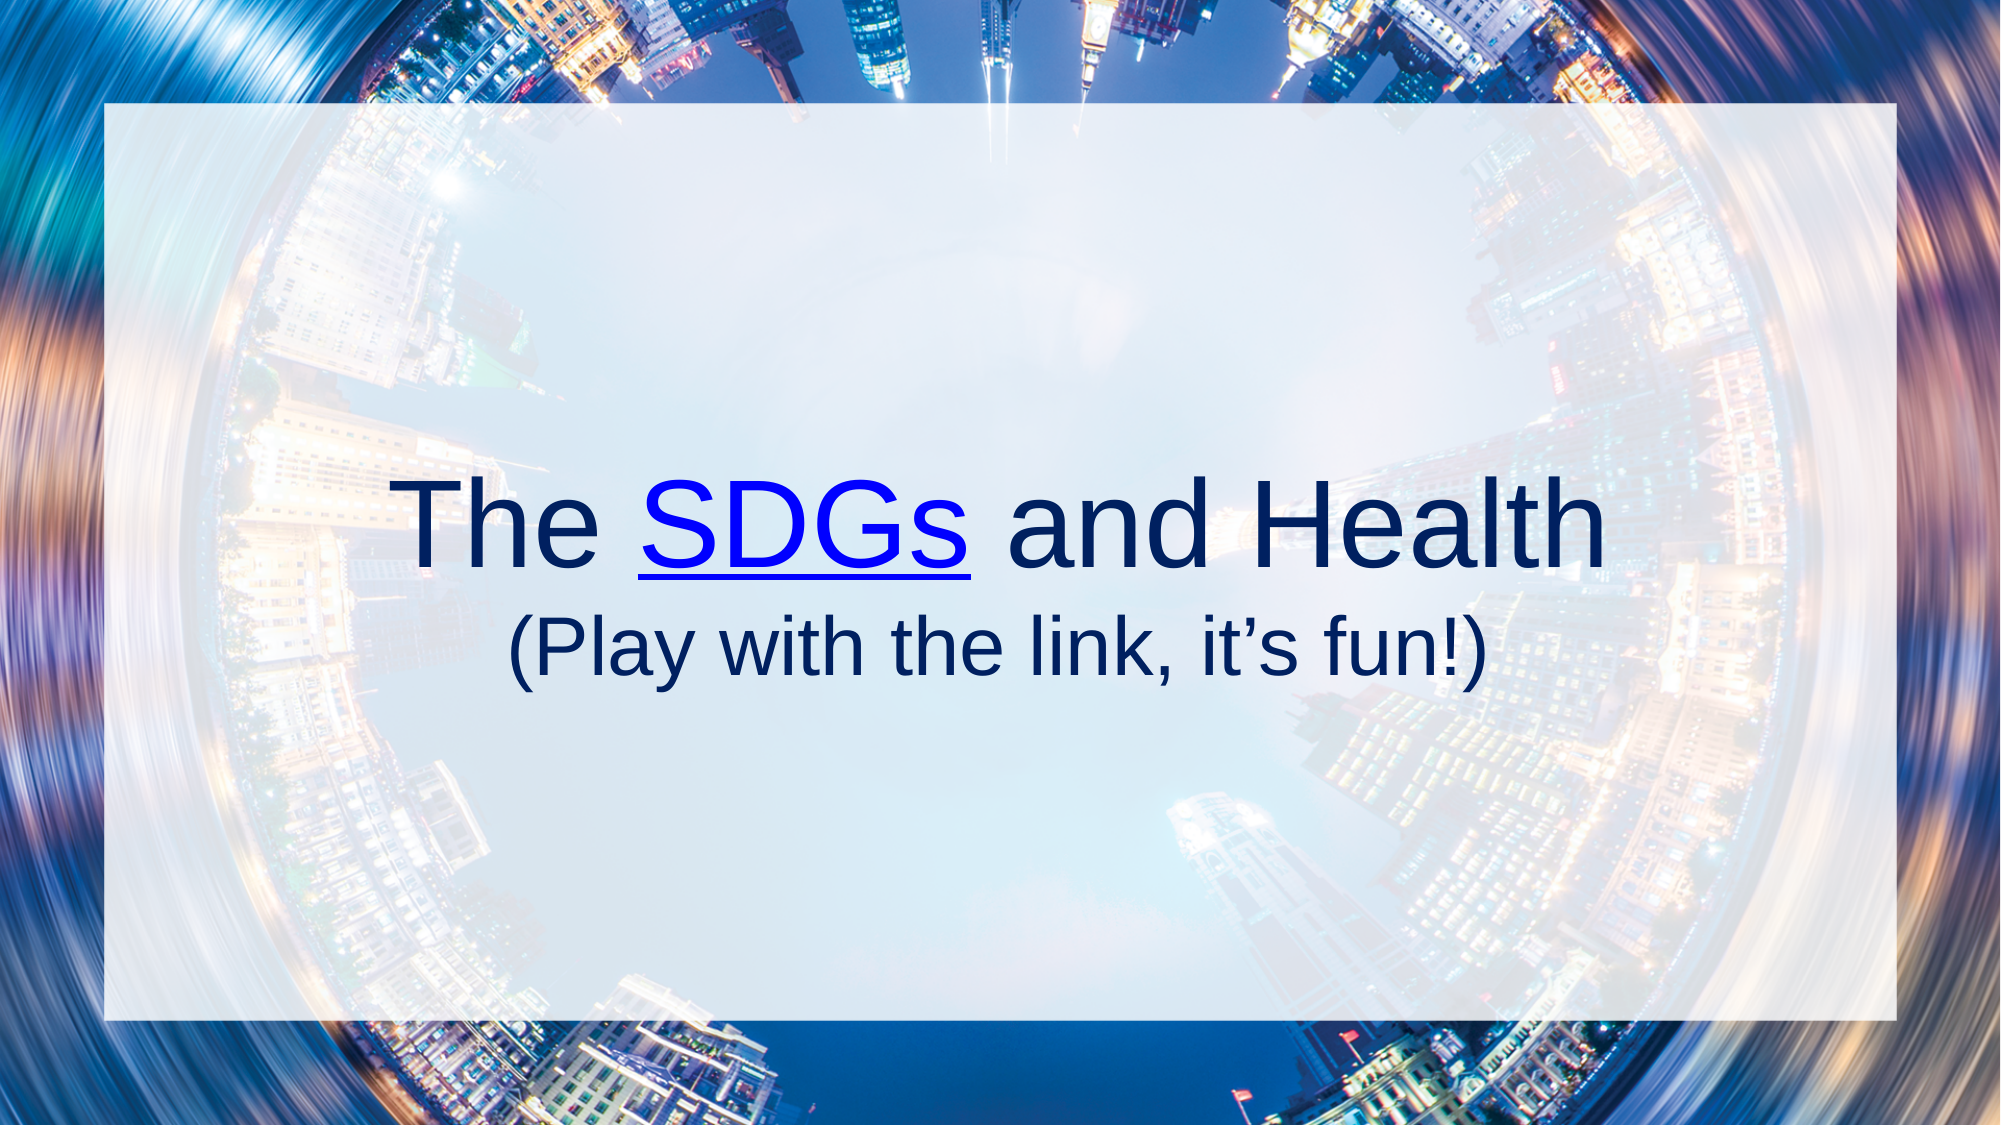

# The SDGs and Health (Play with the link, it’s fun!)